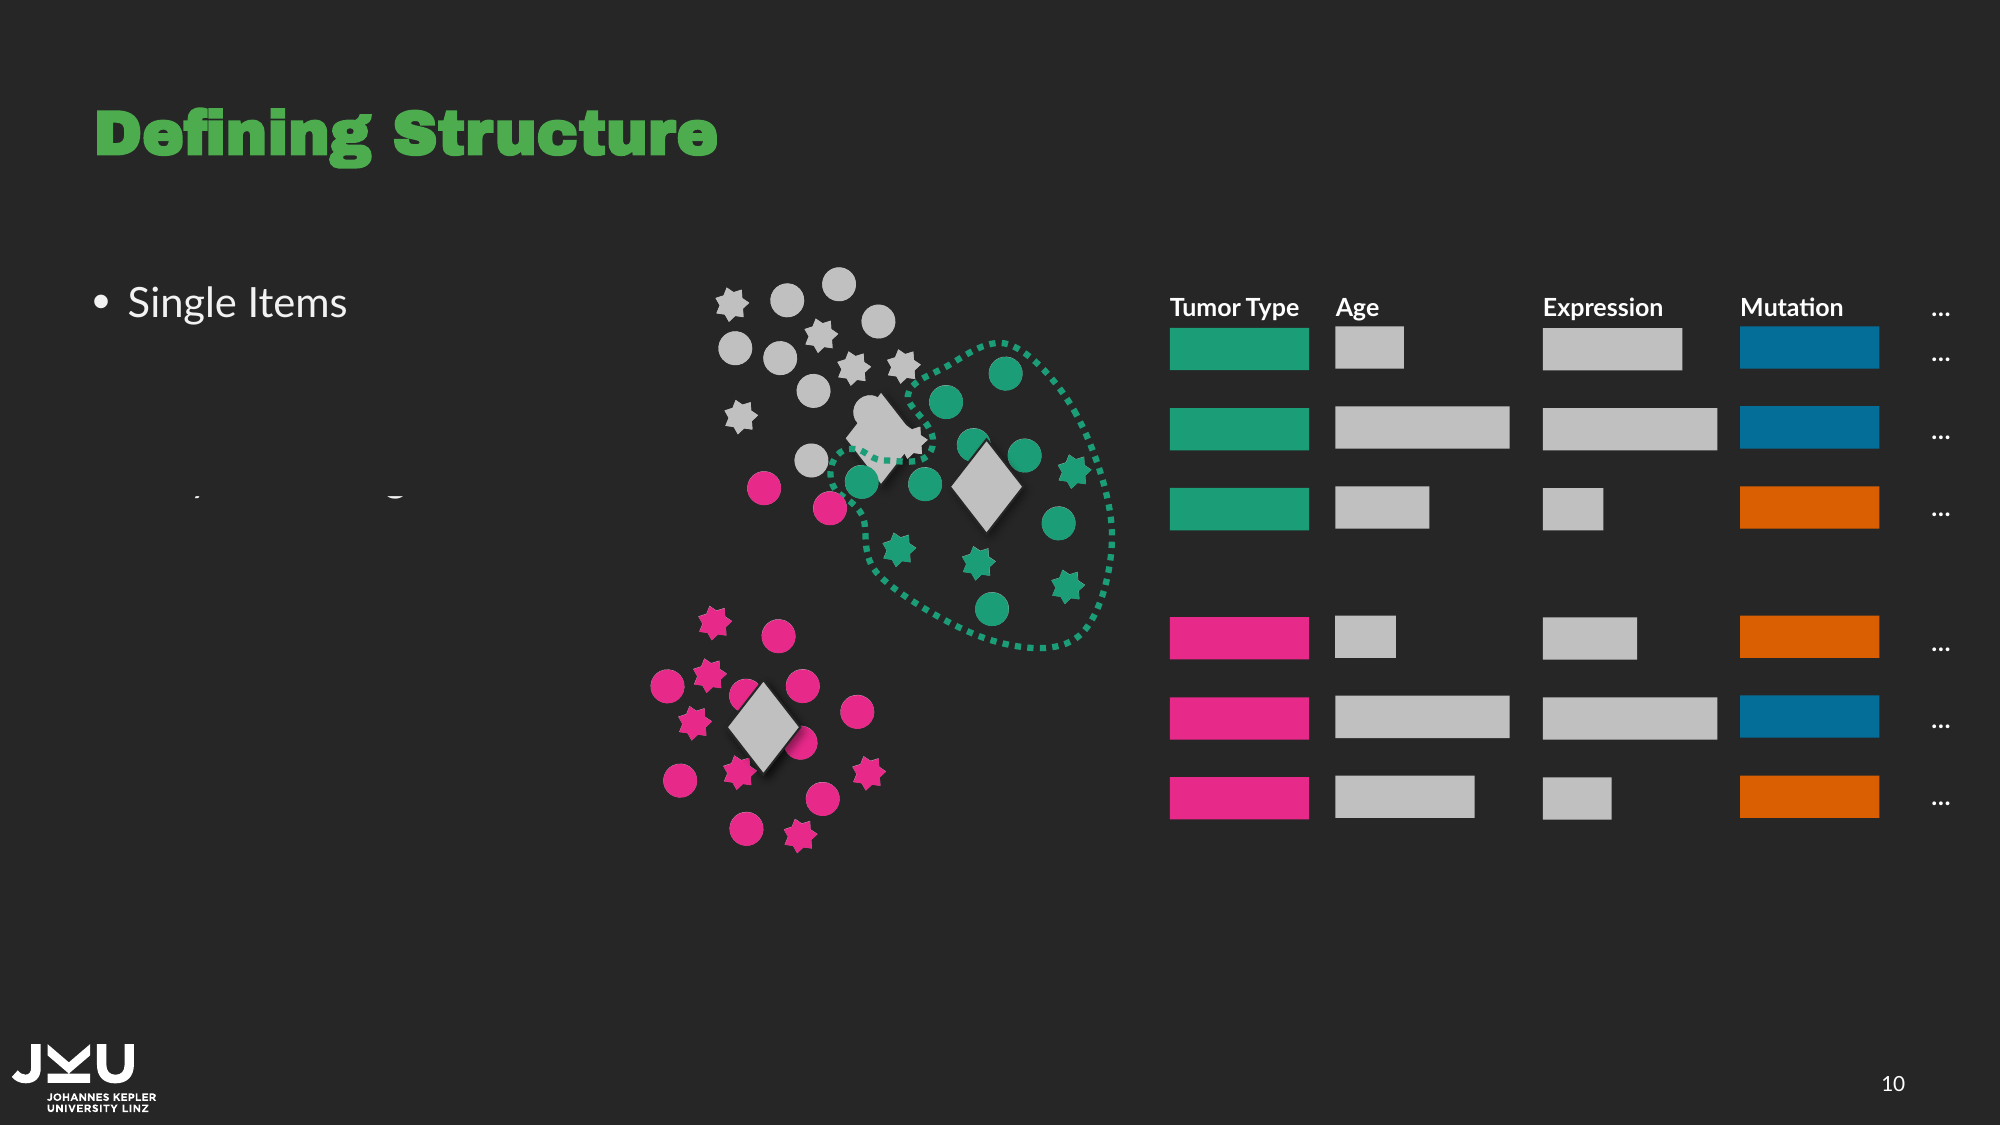

# Defining Structure
Single Items
Groups
By User Selection
By Clustering
By (Meta-) Data

Tumor Type
Expression
Age
Mutation

…
…
…
…
…
…
…

10